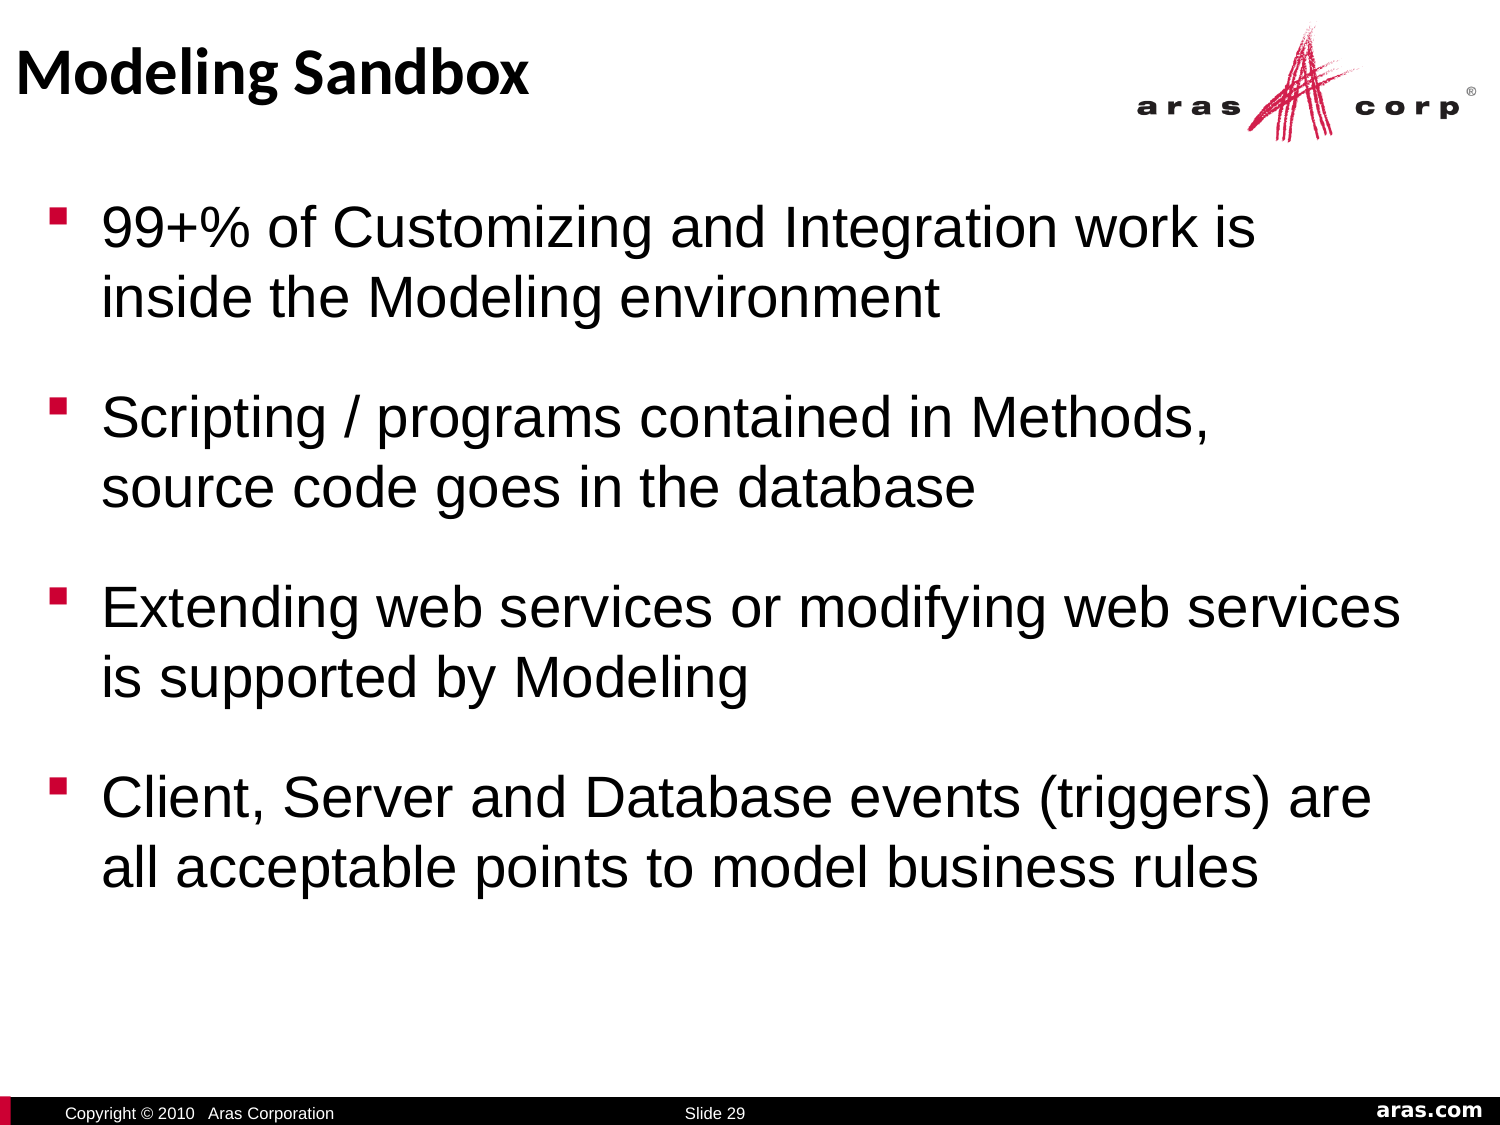

# Modeling Sandbox
99+% of Customizing and Integration work is inside the Modeling environment
Scripting / programs contained in Methods,  source code goes in the database
Extending web services or modifying web services is supported by Modeling
Client, Server and Database events (triggers) are all acceptable points to model business rules
Slide 29